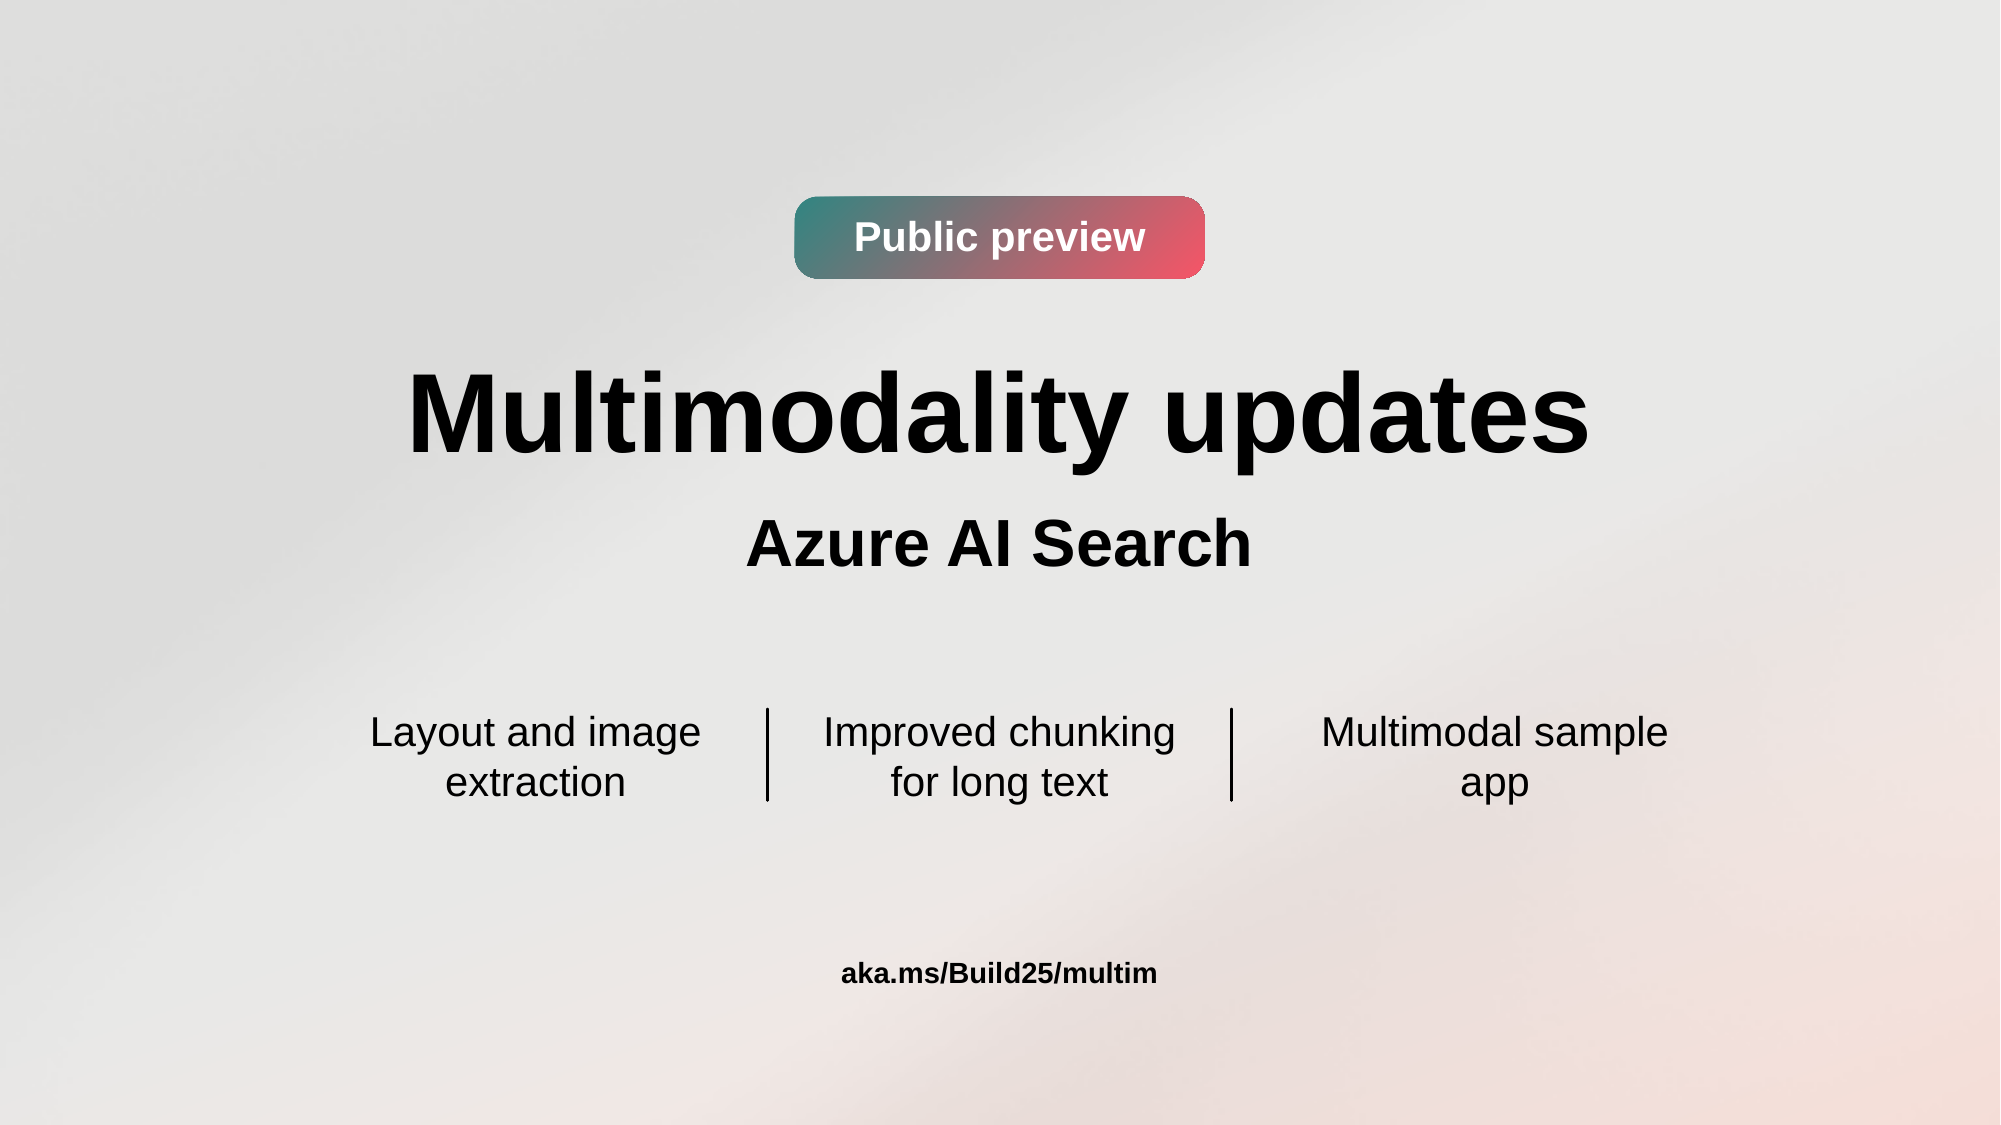

Agentic retrieval pupr announcement
Public preview
Multimodality updates
Azure AI Search
Improved chunking for long text
Layout and image extraction
Multimodal sample app
aka.ms/Build25/multim